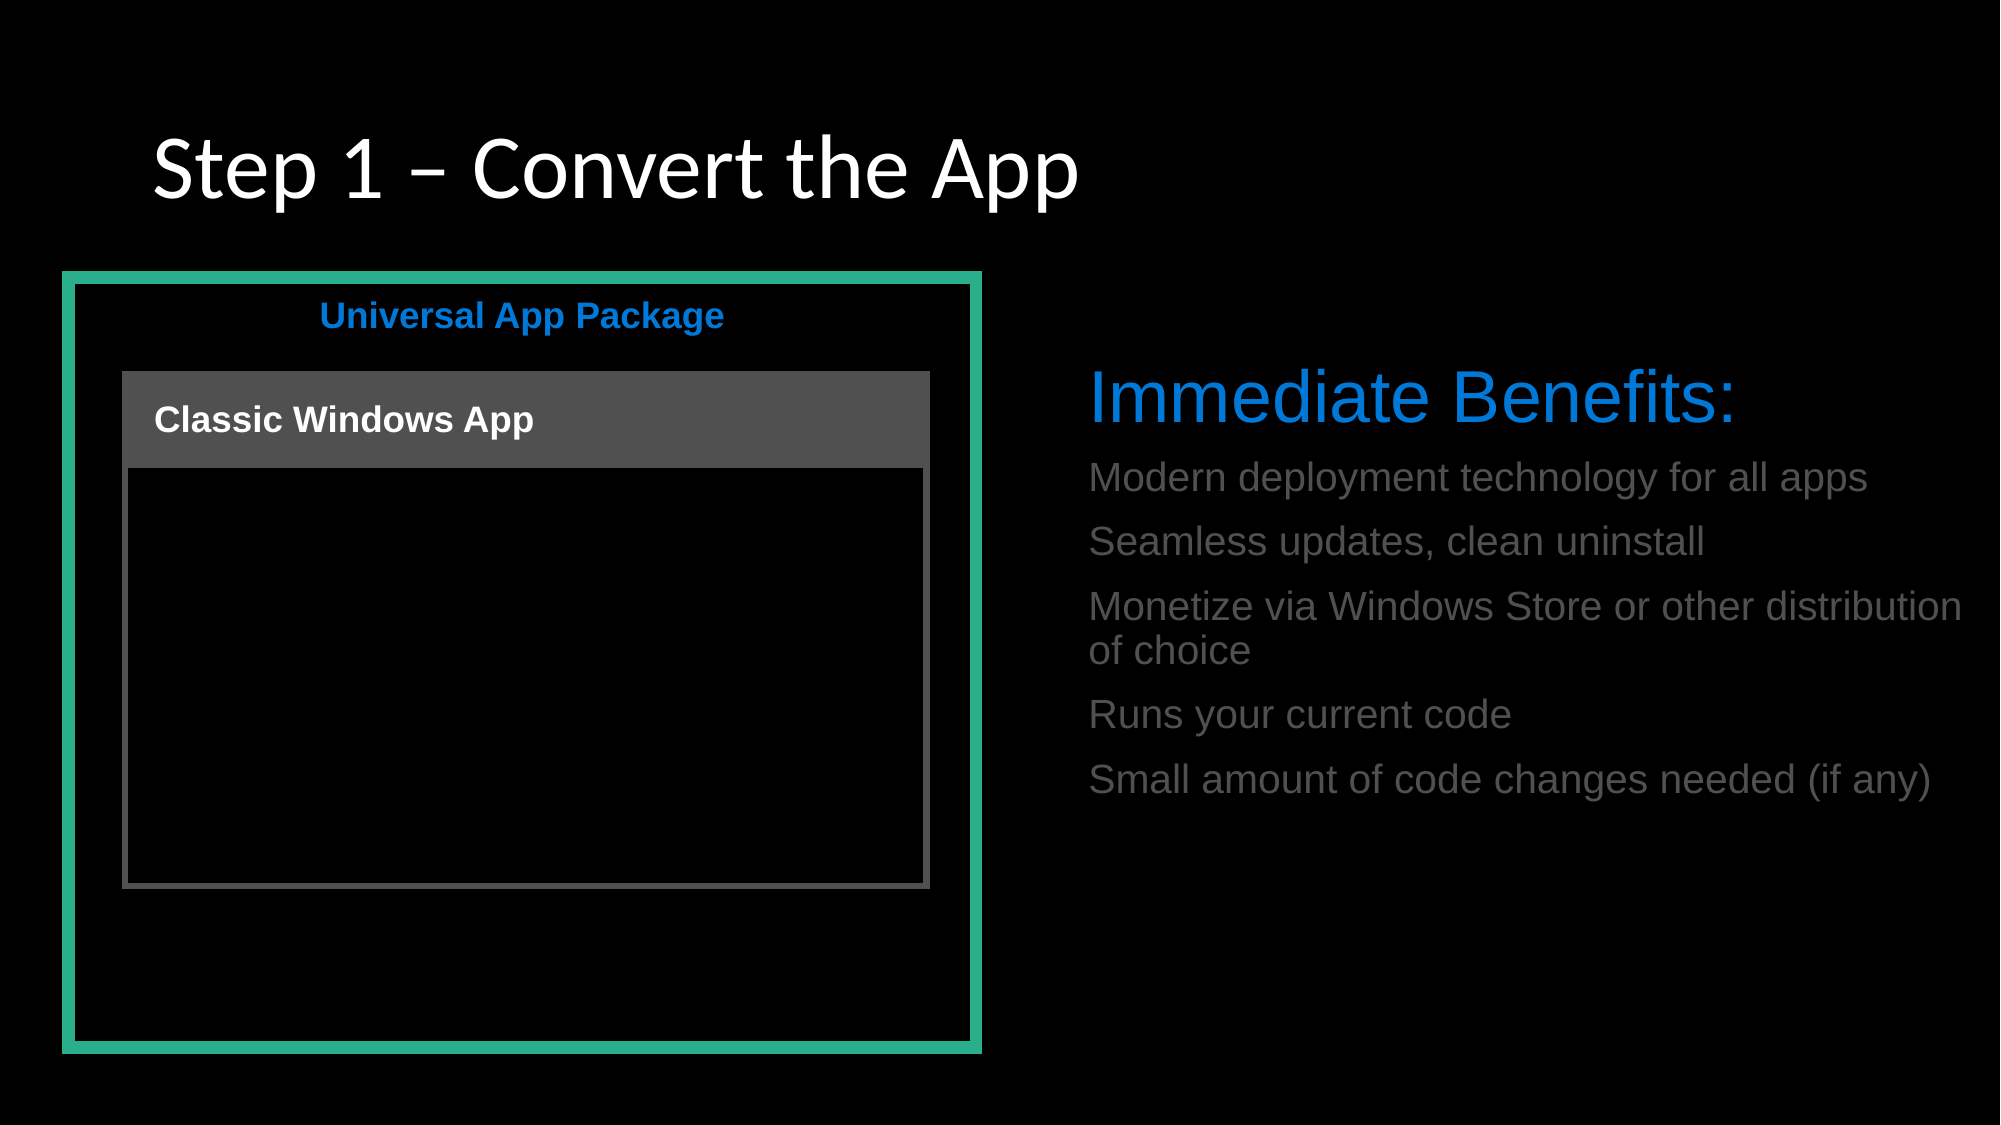

# Step 1 – Convert the App
Universal App Package
Immediate Benefits:
Modern deployment technology for all apps
Seamless updates, clean uninstall
Monetize via Windows Store or other distribution of choice
Runs your current code
Small amount of code changes needed (if any)

Classic Windows App